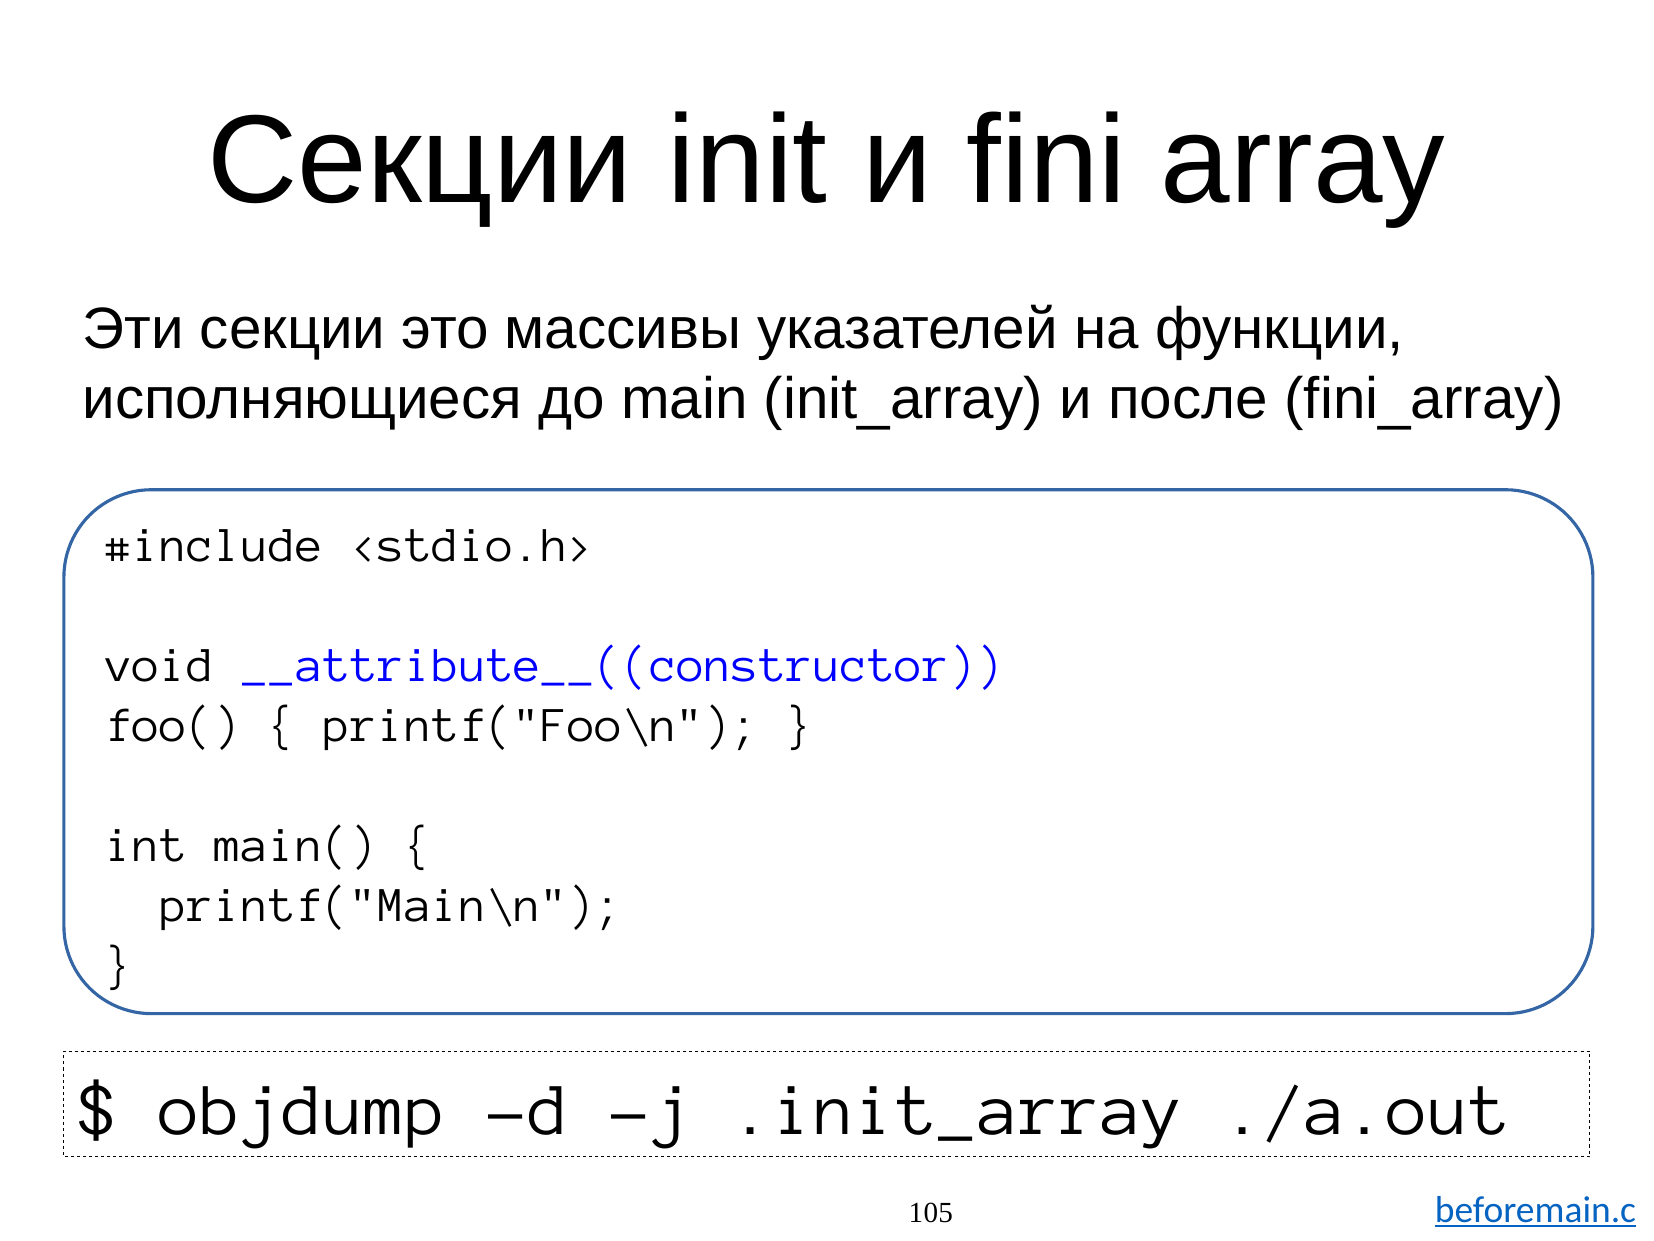

Секции init и fini array
Эти секции это массивы указателей на функции, исполняющиеся до main (init_array) и после (fini_array)
#include <stdio.h>

void __attribute__((constructor))
foo() { printf("Foo\n"); }

int main() {
  printf("Main\n");
}
$ objdump -d -j .init_array ./a.out
beforemain.c
105